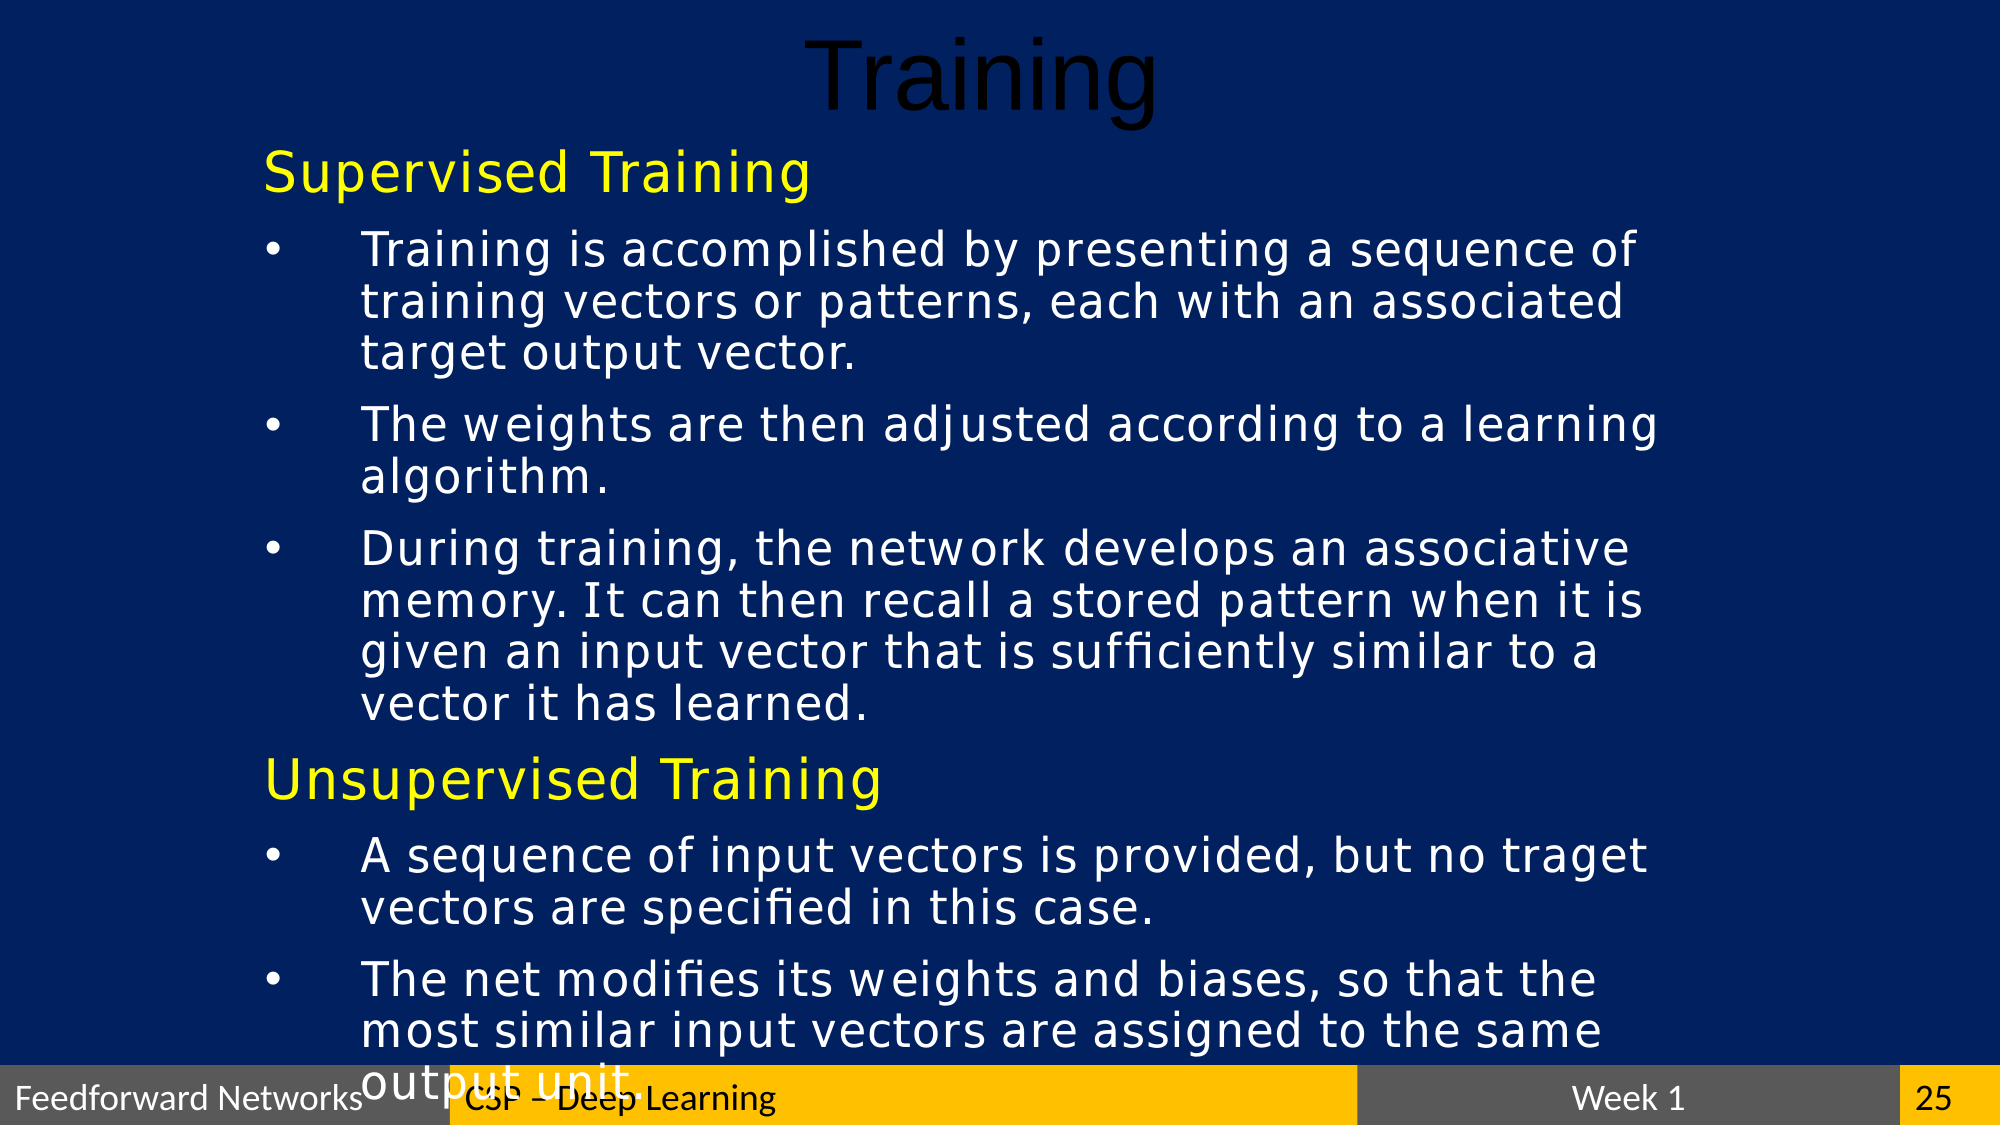

Training
Supervised Training
Training is accomplished by presenting a sequence of training vectors or patterns, each with an associated target output vector.
The weights are then adjusted according to a learning algorithm.
During training, the network develops an associative memory. It can then recall a stored pattern when it is given an input vector that is sufficiently similar to a vector it has learned.
Unsupervised Training
A sequence of input vectors is provided, but no traget vectors are specified in this case.
The net modifies its weights and biases, so that the most similar input vectors are assigned to the same output unit.